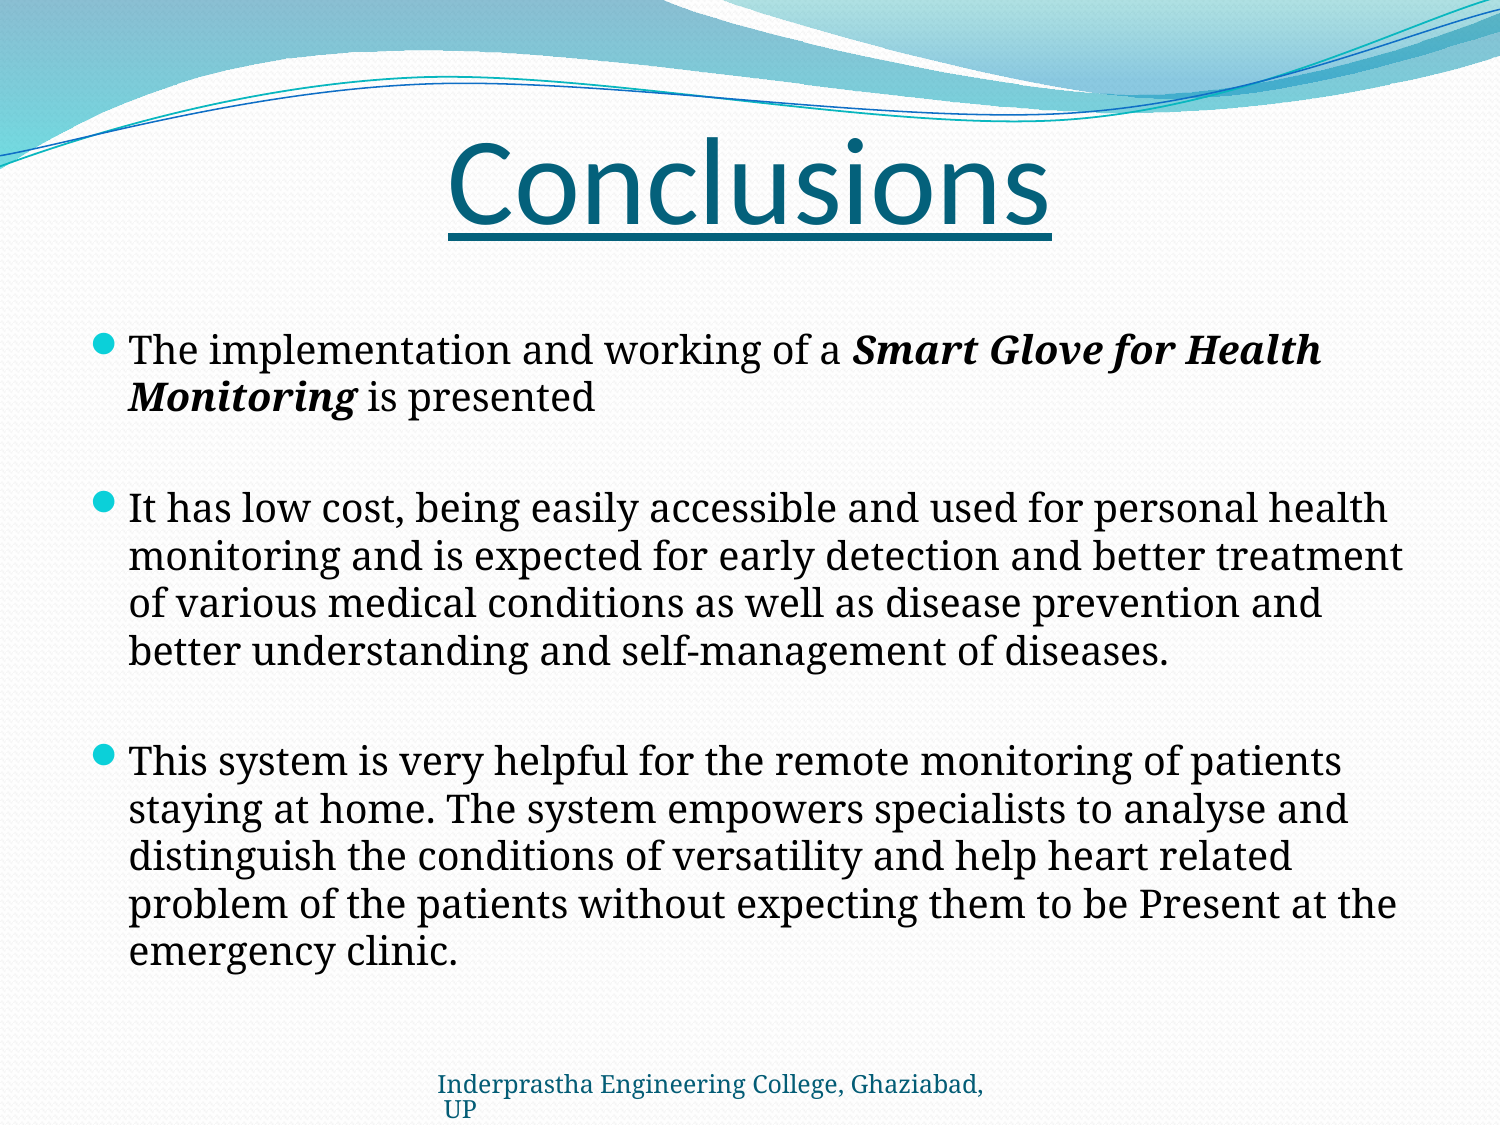

# Conclusions
The implementation and working of a Smart Glove for Health Monitoring is presented

It has low cost, being easily accessible and used for personal health monitoring and is expected for early detection and better treatment of various medical conditions as well as disease prevention and better understanding and self-management of diseases.

This system is very helpful for the remote monitoring of patients staying at home. The system empowers specialists to analyse and distinguish the conditions of versatility and help heart related problem of the patients without expecting them to be Present at the emergency clinic.

Inderprastha Engineering College, Ghaziabad, UP